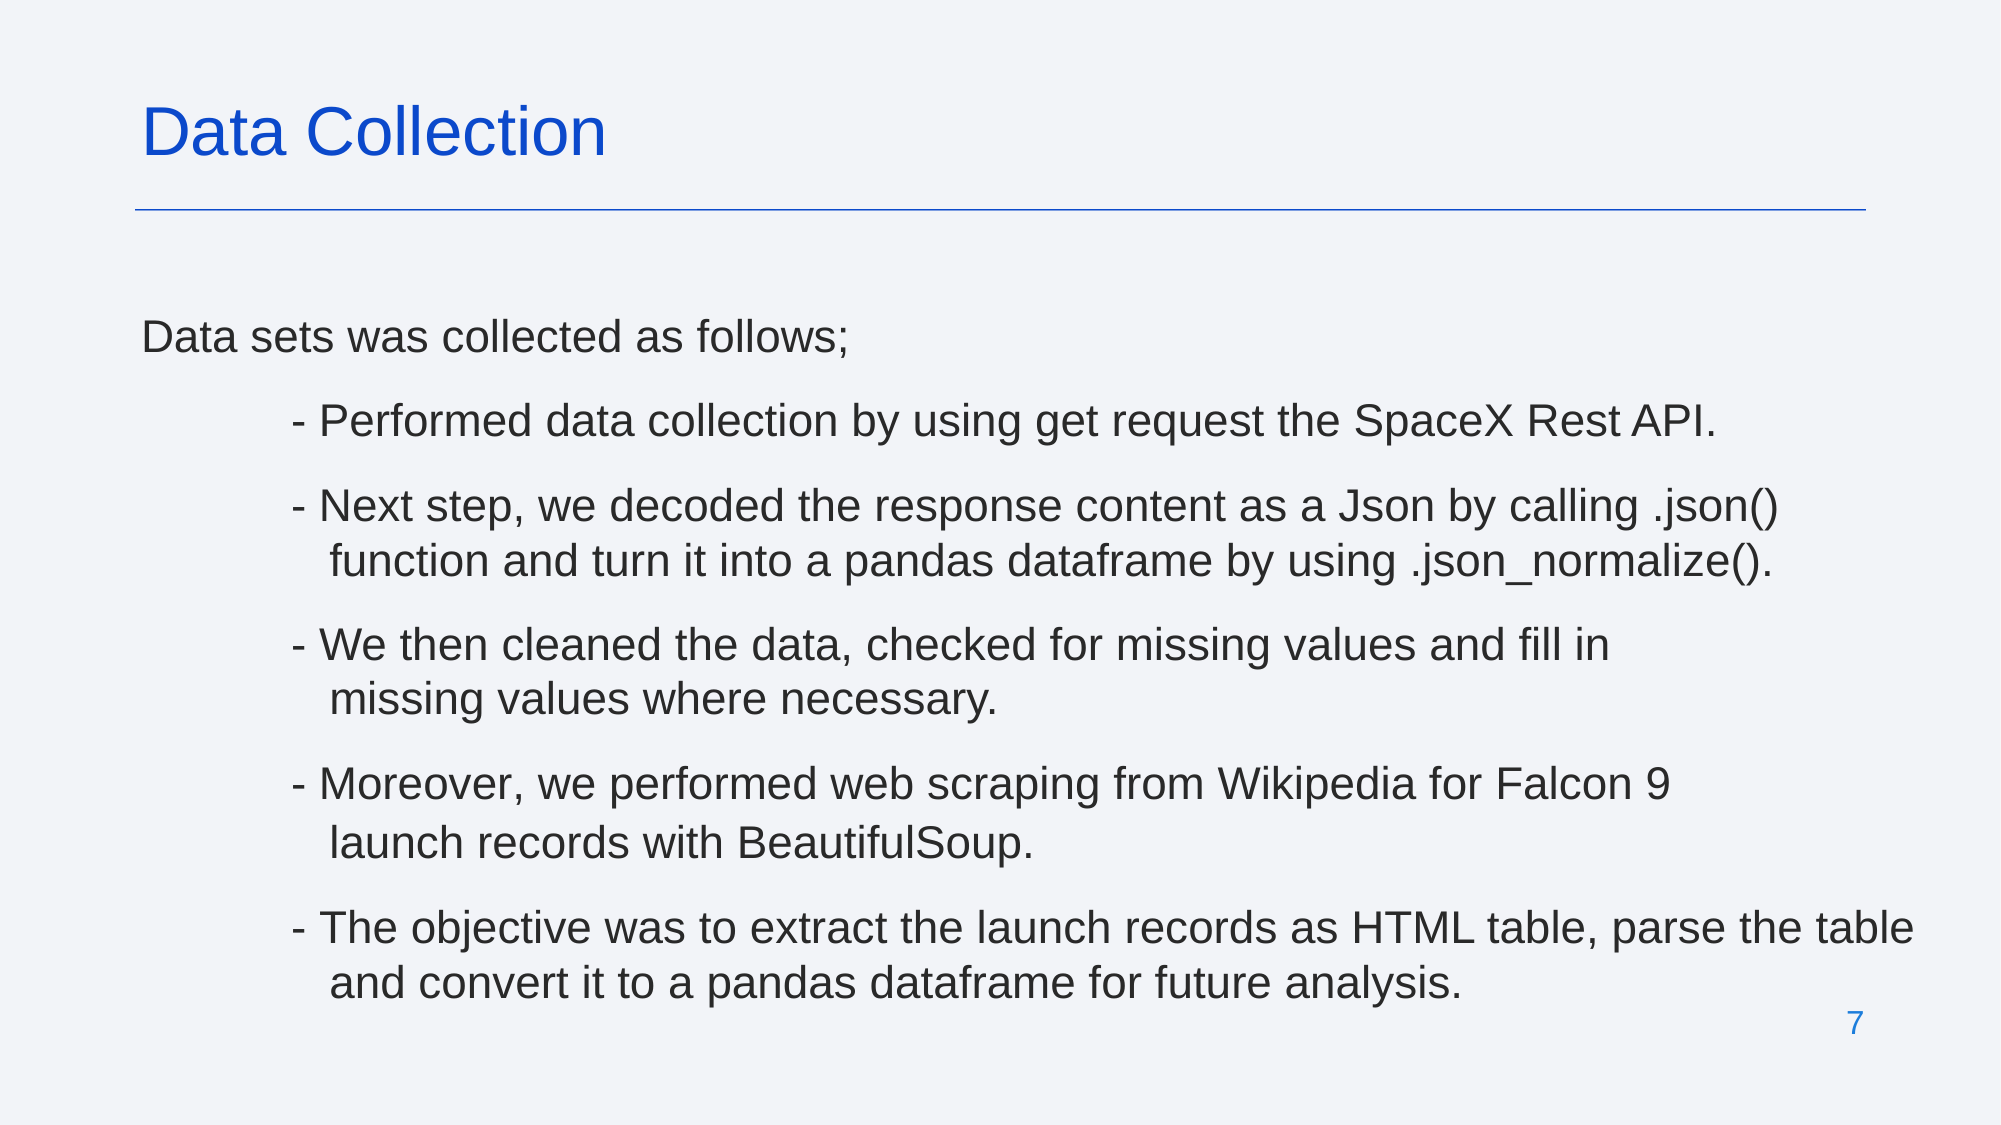

Data Collection
Data sets was collected as follows;
	- Performed data collection by using get request the SpaceX Rest API.
	- Next step, we decoded the response content as a Json by calling .json()               	   function and turn it into a pandas dataframe by using .json_normalize().
	- We then cleaned the data, checked for missing values and fill in 	 	  	   missing values where necessary.
	- Moreover, we performed web scraping from Wikipedia for Falcon 9 	  	   launch records with BeautifulSoup.
	- The objective was to extract the launch records as HTML table, parse the table 	   and convert it to a pandas dataframe for future analysis.

7